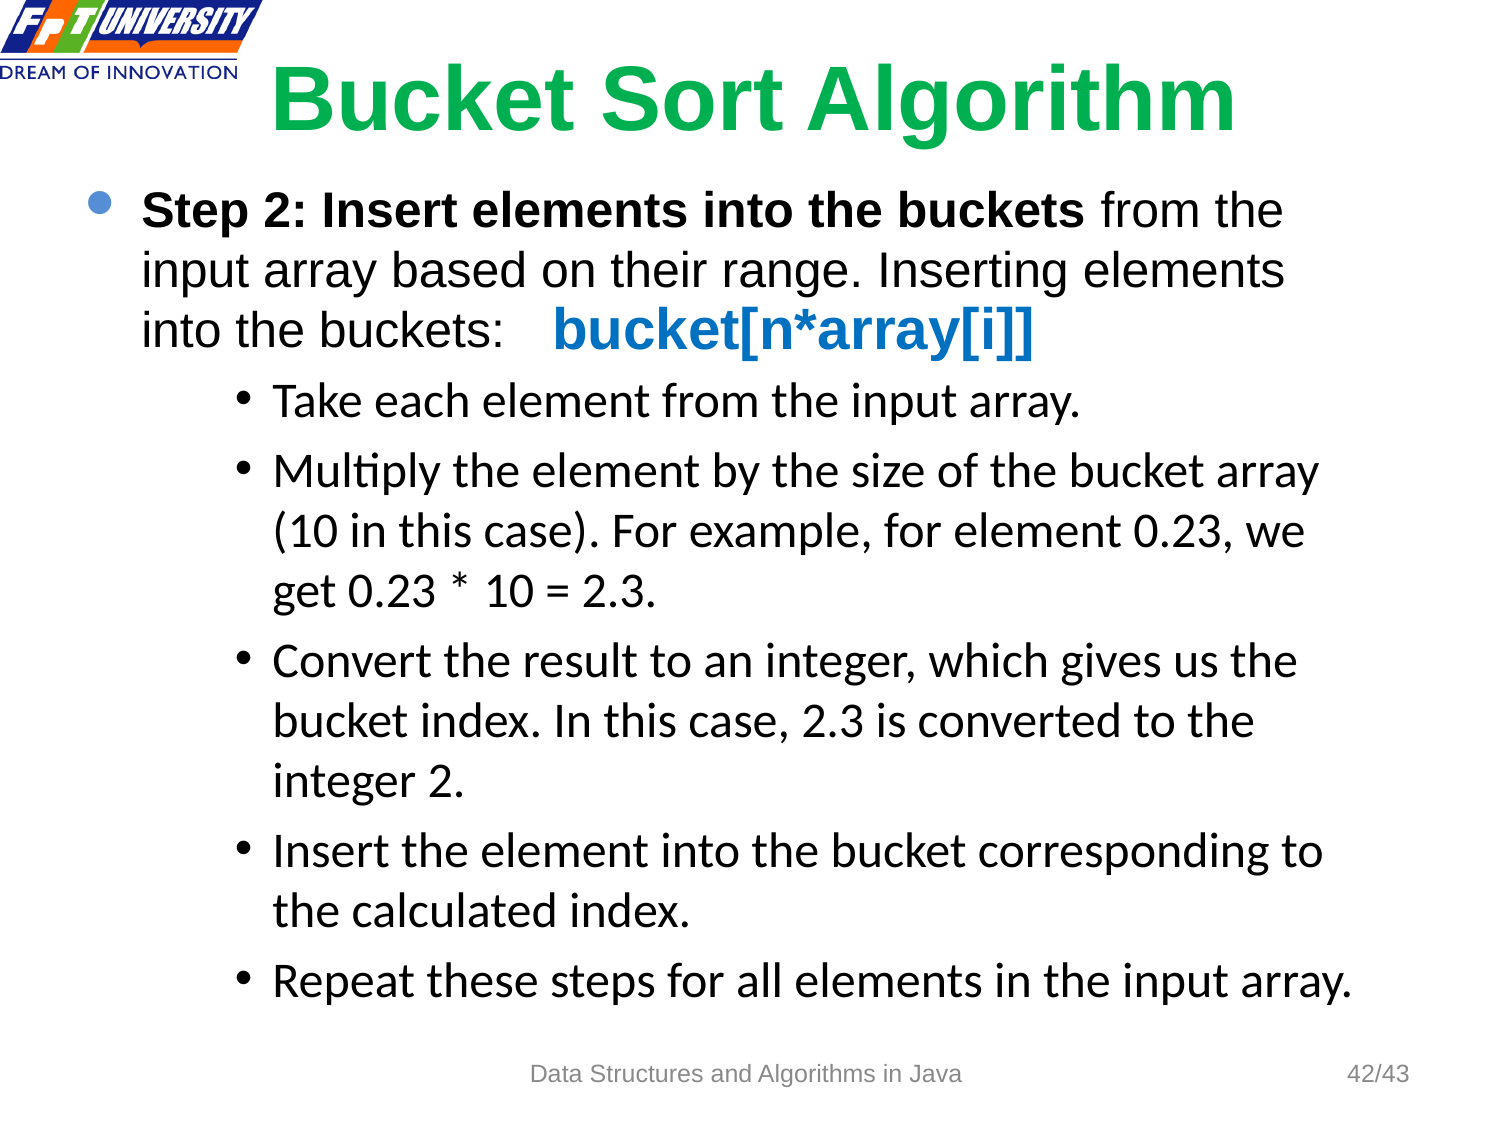

# Bucket Sort Algorithm
Step 2: Insert elements into the buckets from the input array based on their range. Inserting elements into the buckets:
Take each element from the input array.
Multiply the element by the size of the bucket array (10 in this case). For example, for element 0.23, we get 0.23 * 10 = 2.3.
Convert the result to an integer, which gives us the bucket index. In this case, 2.3 is converted to the integer 2.
Insert the element into the bucket corresponding to the calculated index.
Repeat these steps for all elements in the input array.

bucket[n*array[i]]
Data Structures and Algorithms in Java
42/43